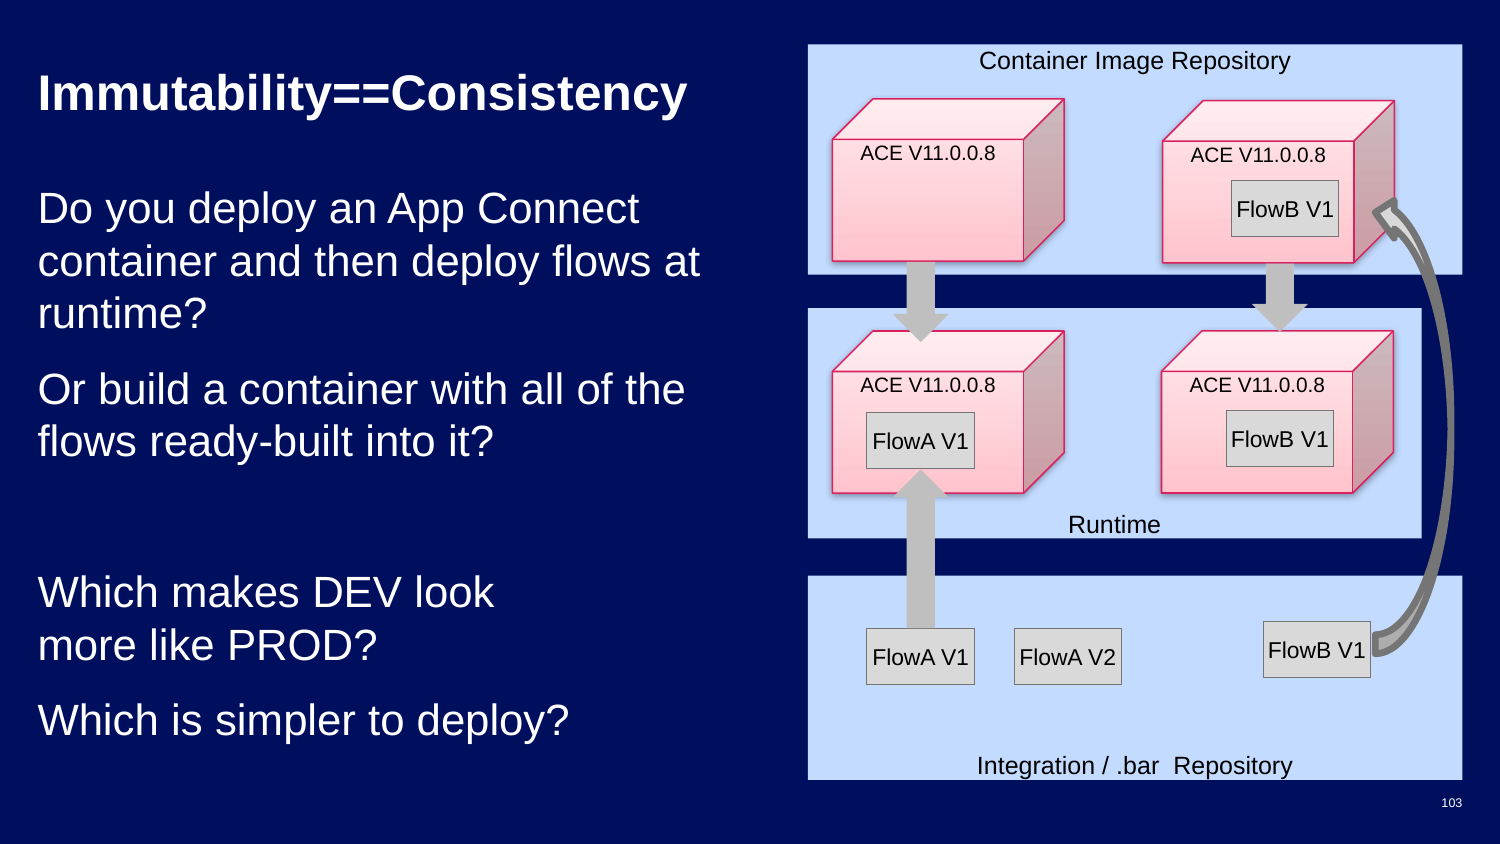

Container Image Repository
# Immutability==Consistency
ACE V11.0.0.8
ACE V11.0.0.8
FlowB V1
Do you deploy an App Connect container and then deploy flows at runtime?
Or build a container with all of the flows ready-built into it?

Which makes DEV look
more like PROD?
Which is simpler to deploy?

Runtime
ACE V11.0.0.8
ACE V11.0.0.8
FlowB V1
FlowA V1

Integration / .bar  Repository
FlowB V1
FlowA V1
FlowA V2
103